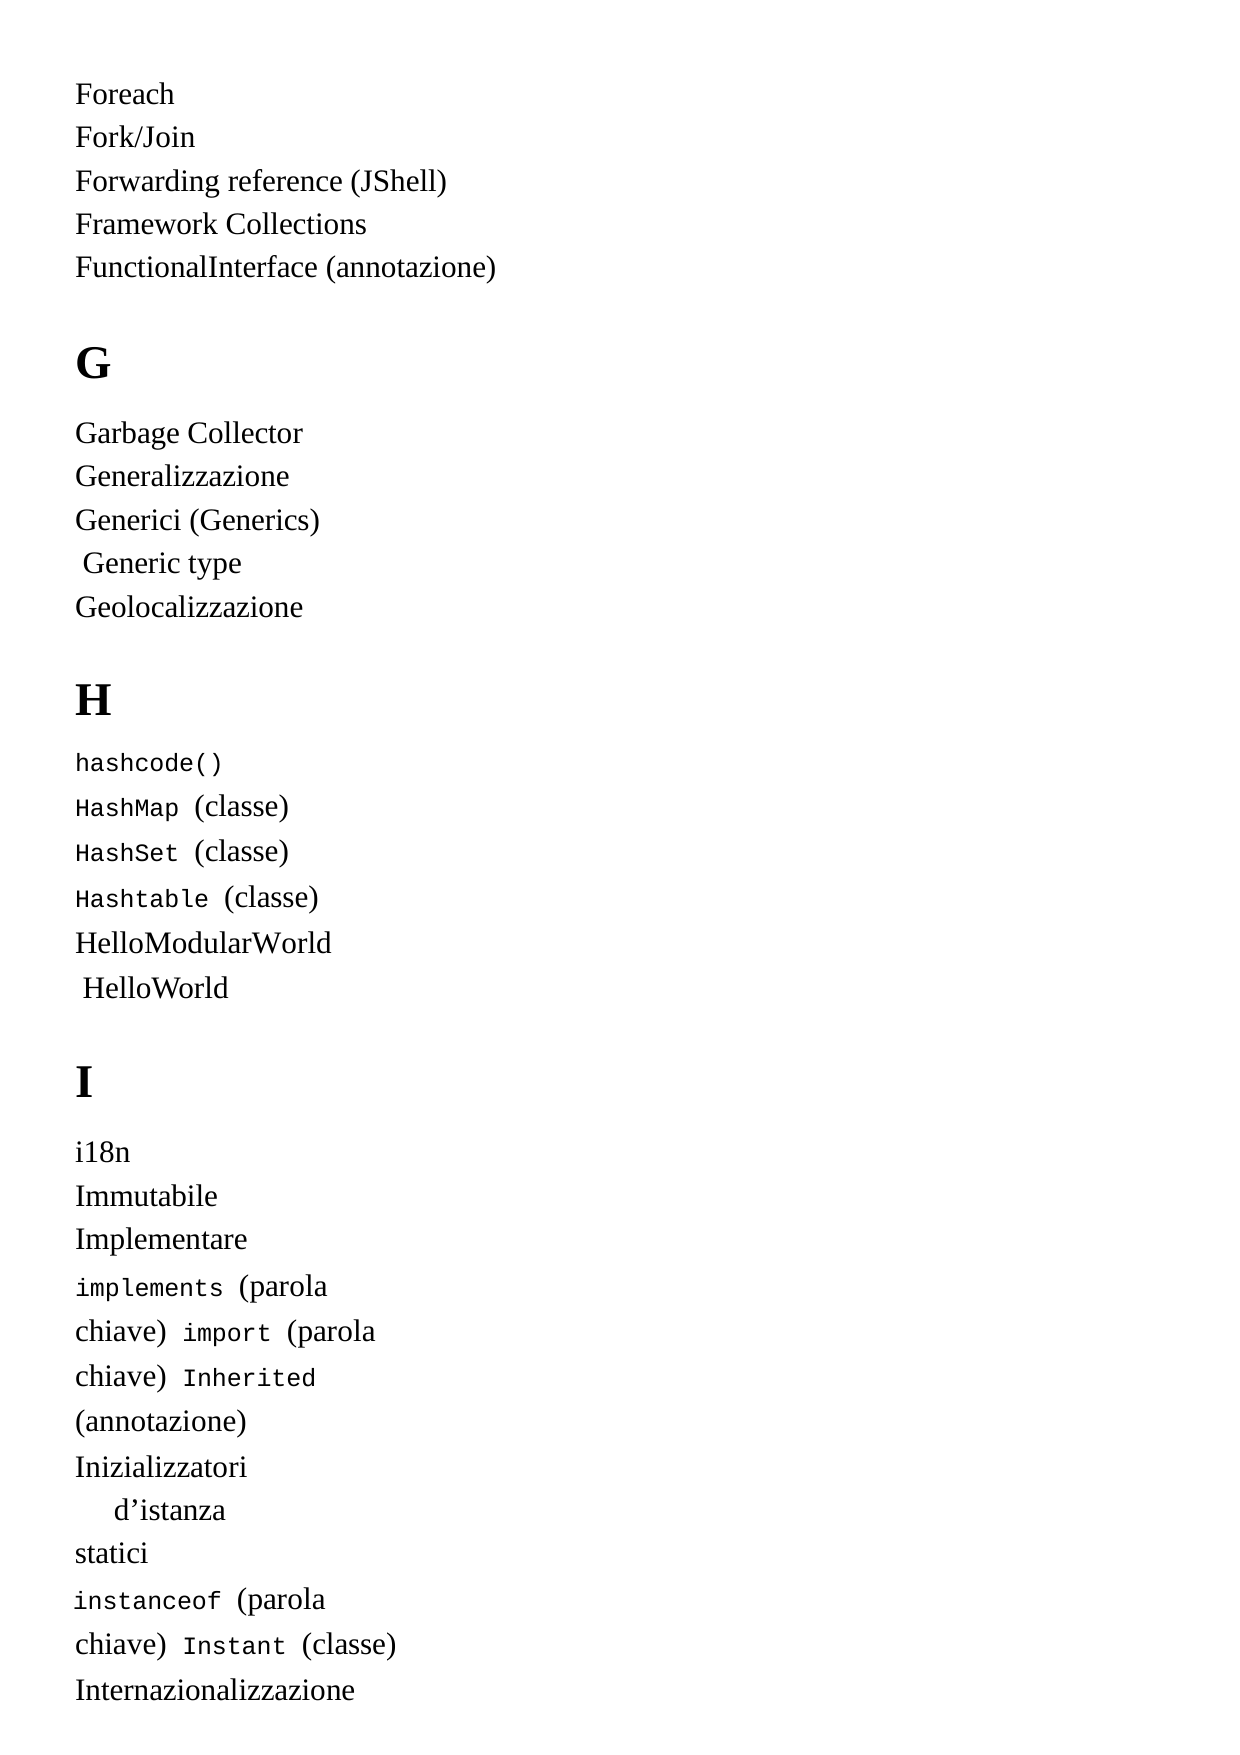

Foreach  Fork/Join
Forwarding reference (JShell)  Framework Collections  FunctionalInterface (annotazione)

G
Garbage Collector  Generalizzazione  Generici (Generics)  Generic type  Geolocalizzazione

H
hashcode()  HashMap (classe)  HashSet (classe)  Hashtable (classe)  HelloModularWorld  HelloWorld

I
i18n  Immutabile  Implementare
implements (parola chiave)  import (parola chiave)  Inherited (annotazione)
Inizializzatori  d’istanza
statici
instanceof (parola chiave)  Instant (classe)  Internazionalizzazione